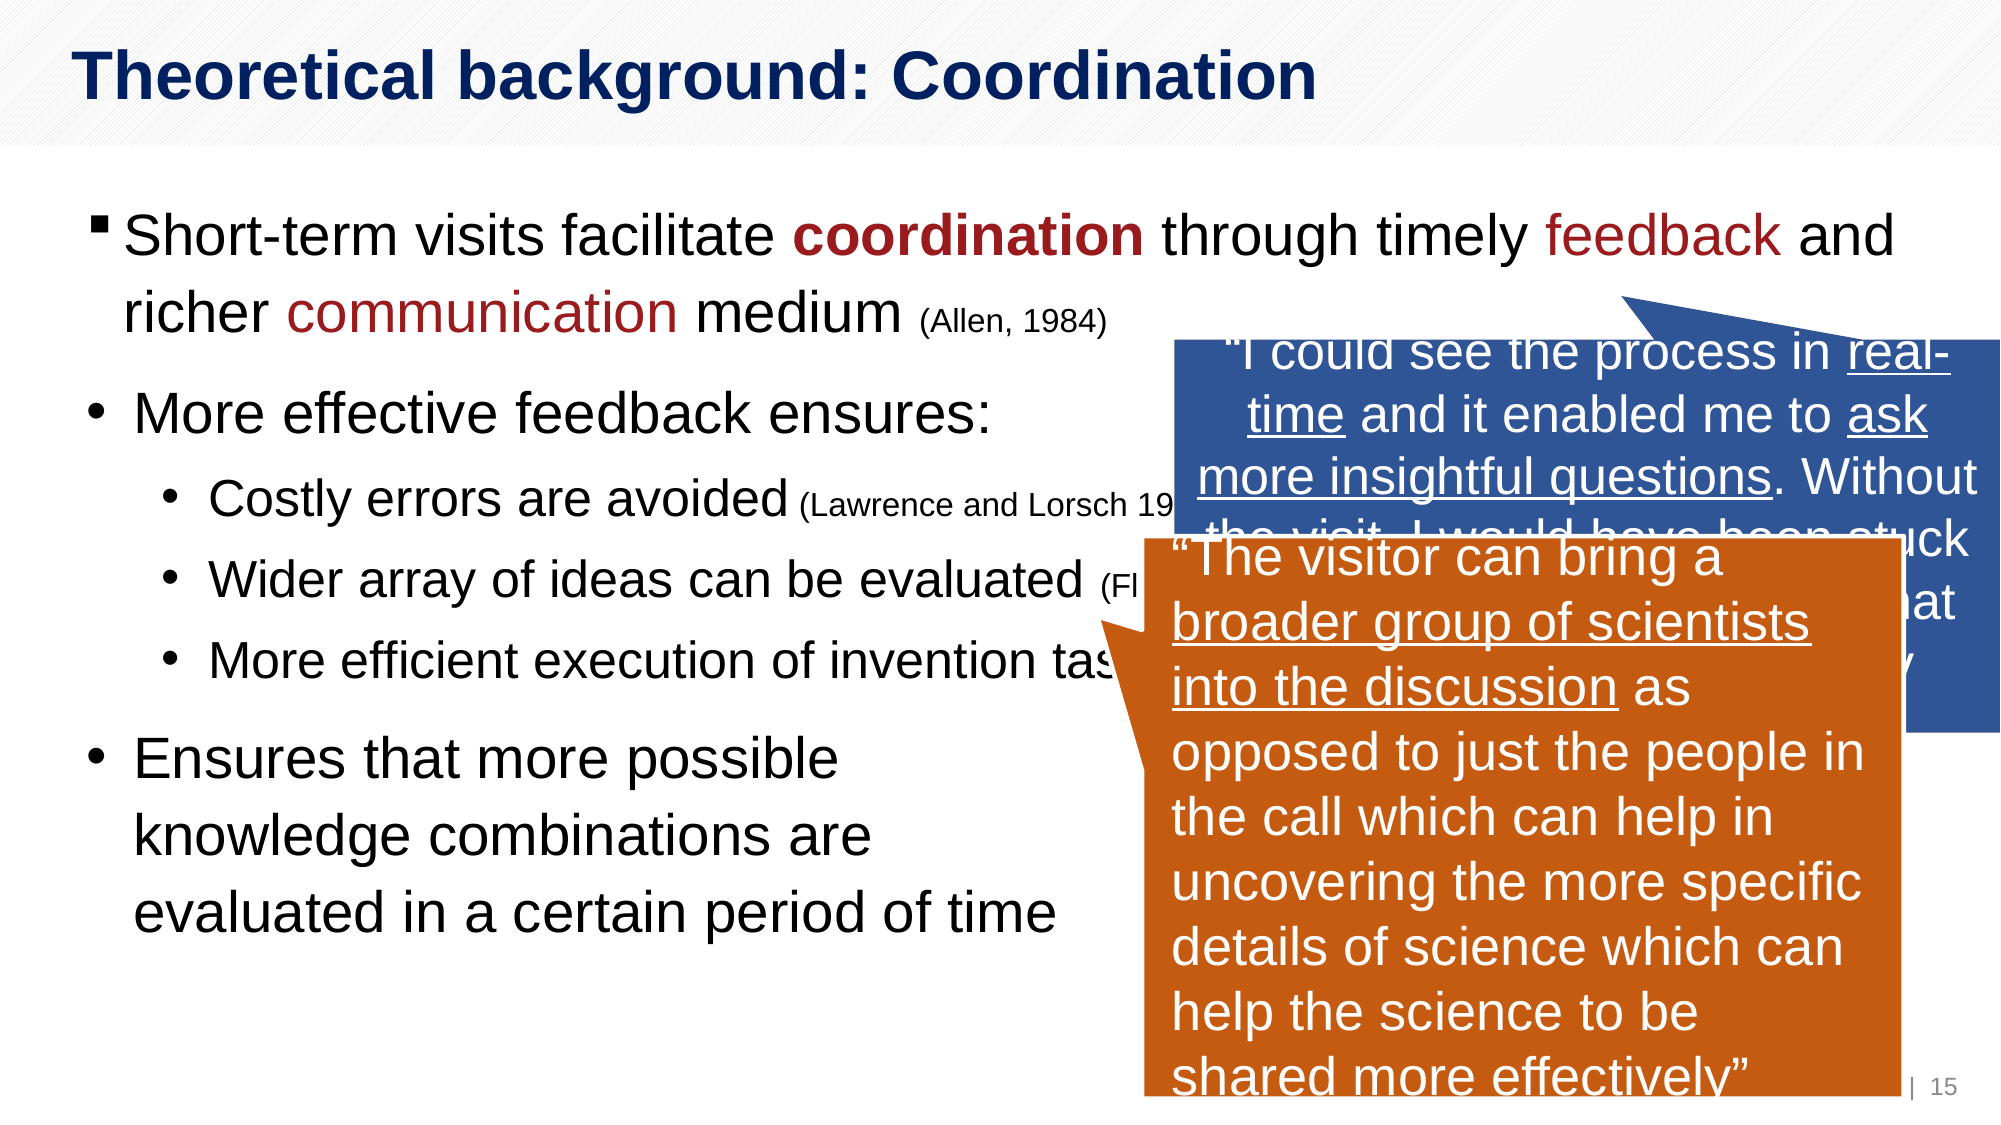

# Theoretical background: Coordination
Short-term visits facilitate coordination through timely feedback and richer communication medium (Allen, 1984)
More effective feedback ensures:
Costly errors are avoided (Lawrence and Lorsch 1967)
Wider array of ideas can be evaluated (Fleming 2001; Levinthal 1997)
More efficient execution of invention tasks
Ensures that more possible
knowledge combinations are
evaluated in a certain period of time
“I could see the process in real-time and it enabled me to ask more insightful questions. Without the visit, I would have been stuck asking very basic questions that could be easily answered by observation.”
“The visitor can bring a broader group of scientists into the discussion as opposed to just the people in the call which can help in uncovering the more specific details of science which can help the science to be shared more effectively”
Kang & Eklund  |  15